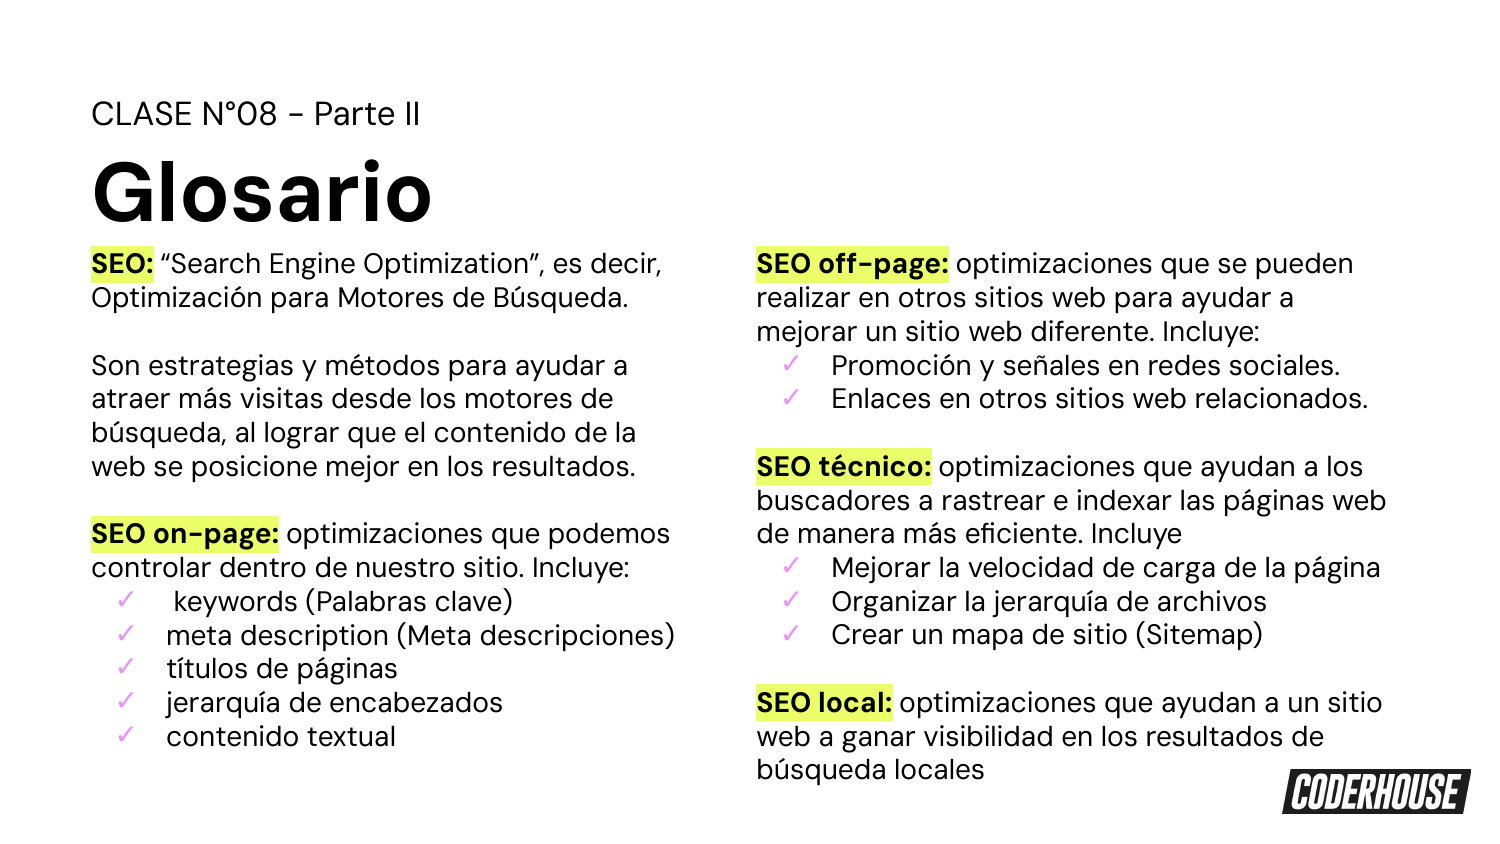

CLASE N°08 - Parte II
Glosario
SEO: “Search Engine Optimization”, es decir, Optimización para Motores de Búsqueda.

Son estrategias y métodos para ayudar a atraer más visitas desde los motores de búsqueda, al lograr que el contenido de la web se posicione mejor en los resultados.

SEO on-page: optimizaciones que podemos controlar dentro de nuestro sitio. Incluye:
 keywords (Palabras clave)
meta description (Meta descripciones)
títulos de páginas
jerarquía de encabezados
contenido textual
SEO off-page: optimizaciones que se pueden realizar en otros sitios web para ayudar a mejorar un sitio web diferente. Incluye:
Promoción y señales en redes sociales.
Enlaces en otros sitios web relacionados.

SEO técnico: optimizaciones que ayudan a los buscadores a rastrear e indexar las páginas web de manera más eficiente. Incluye
Mejorar la velocidad de carga de la página
Organizar la jerarquía de archivos
Crear un mapa de sitio (Sitemap)

SEO local: optimizaciones que ayudan a un sitio web a ganar visibilidad en los resultados de búsqueda locales